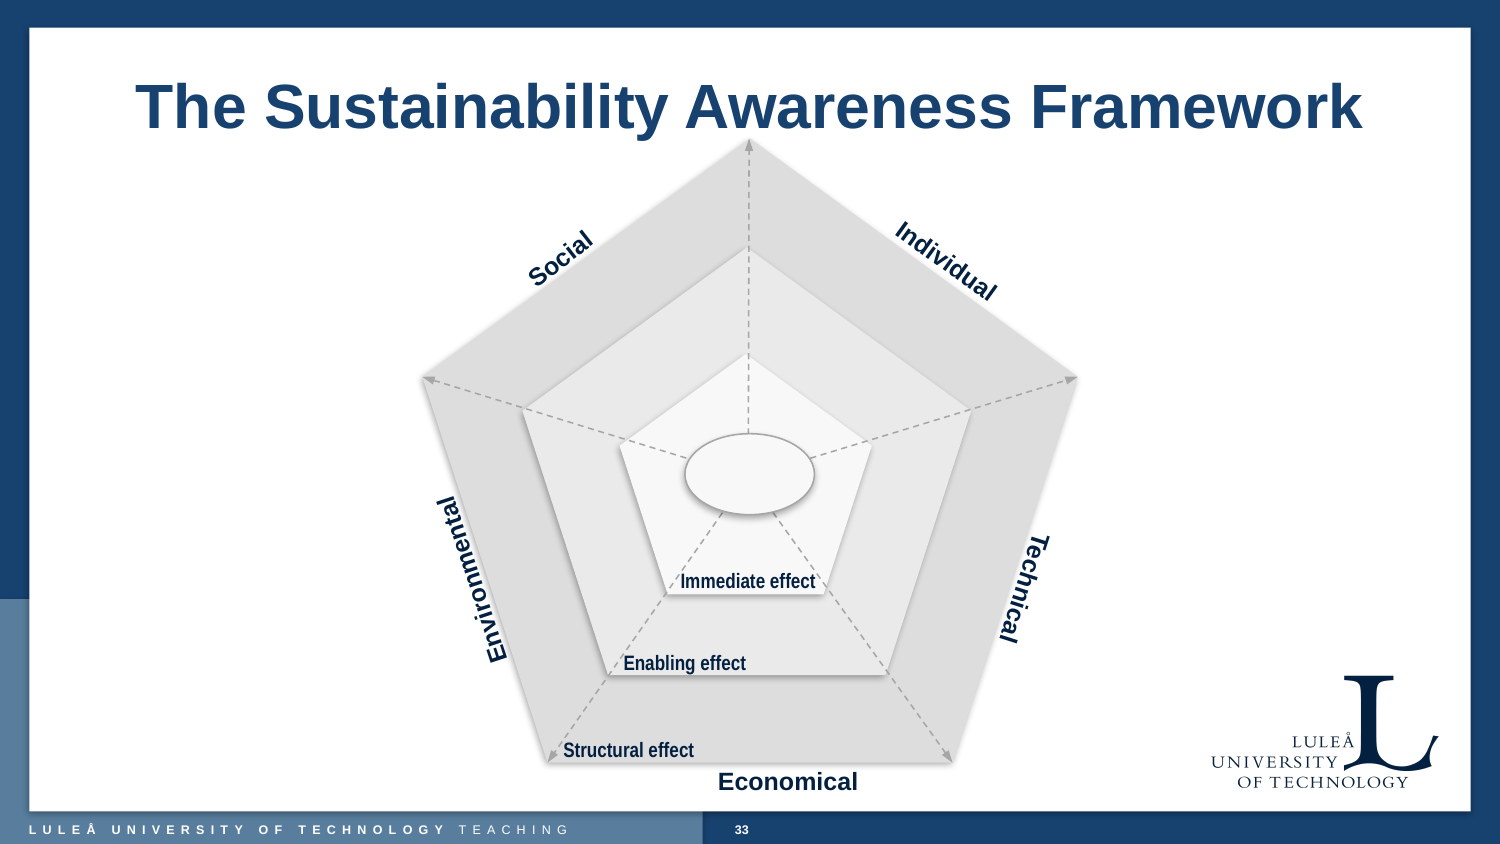

# The Sustainability Awareness Framework

Social
Individual

Environmental
Technical
Economical
Immediate effect
Enabling effect
Structural effect